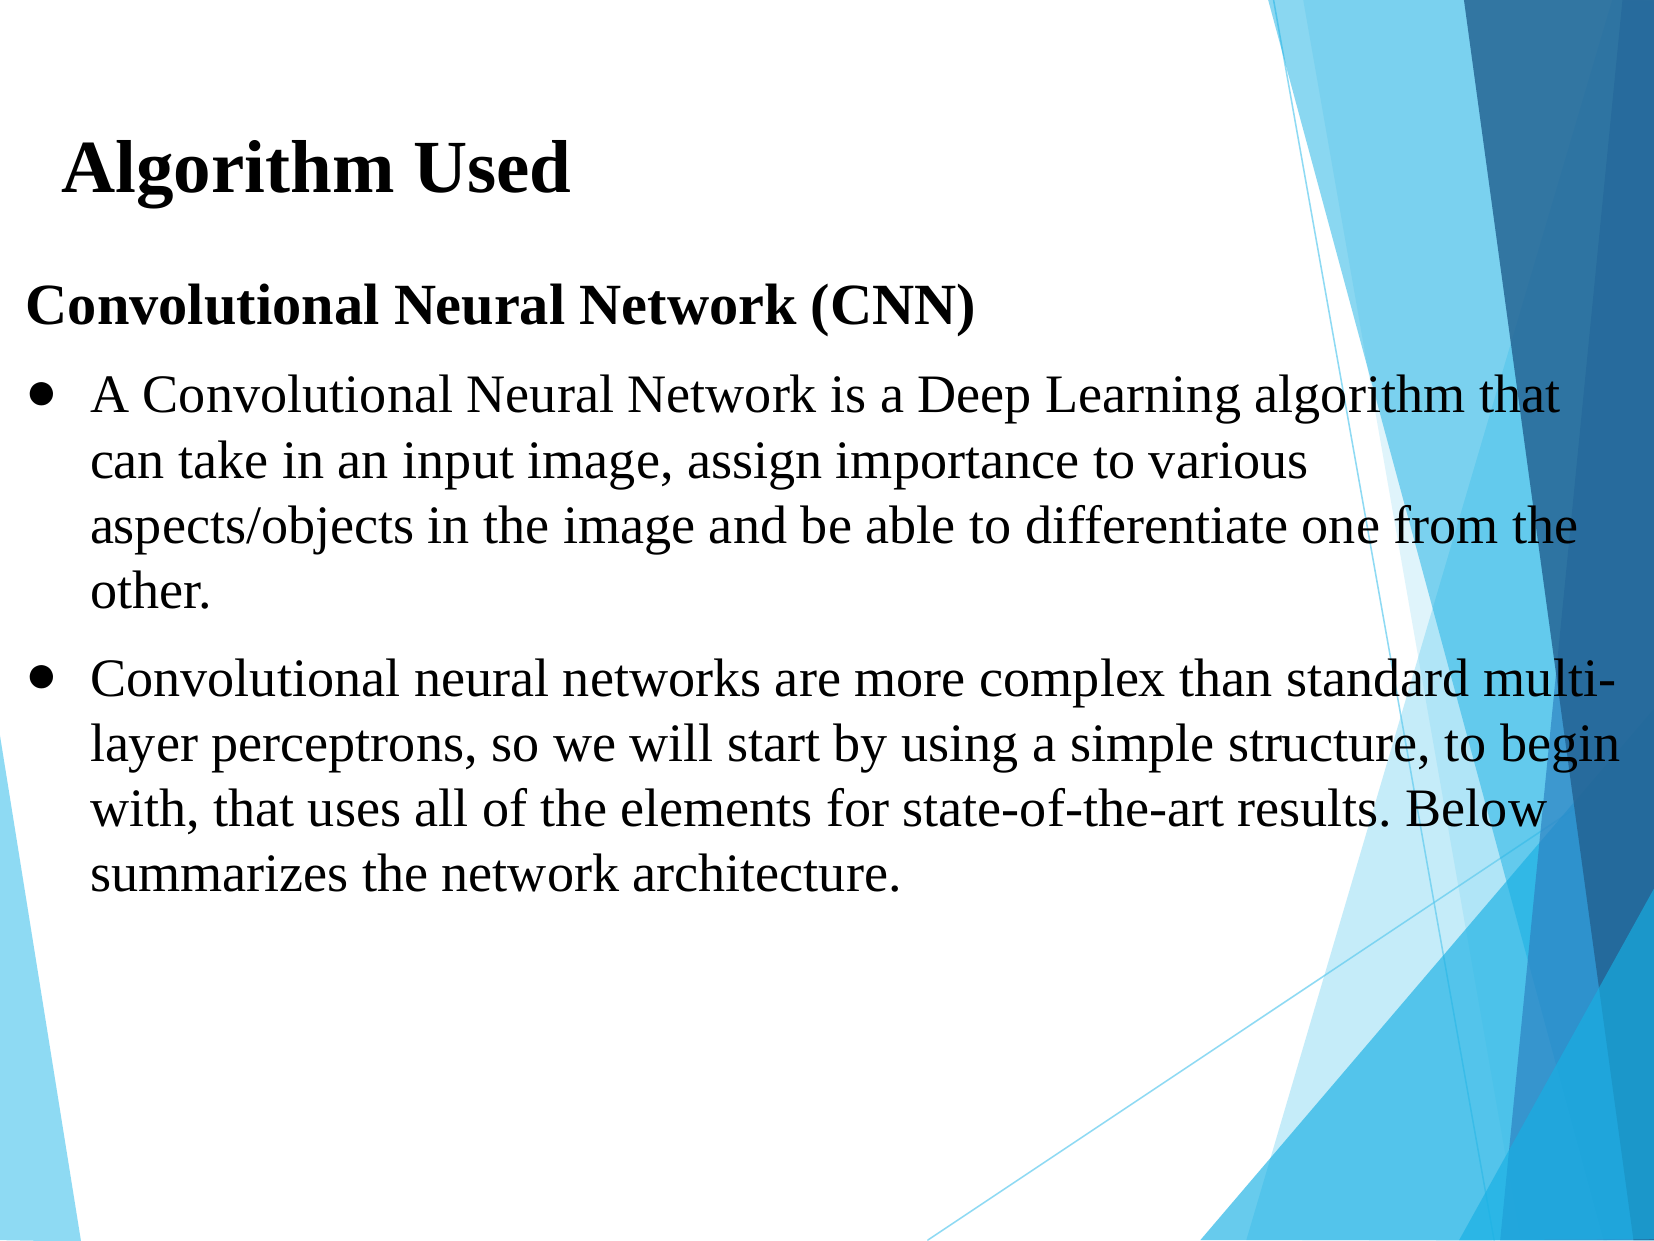

# Algorithm Used
Convolutional Neural Network (CNN)
A Convolutional Neural Network is a Deep Learning algorithm that can take in an input image, assign importance to various aspects/objects in the image and be able to differentiate one from the other.
Convolutional neural networks are more complex than standard multi-layer perceptrons, so we will start by using a simple structure, to begin with, that uses all of the elements for state-of-the-art results. Below summarizes the network architecture.